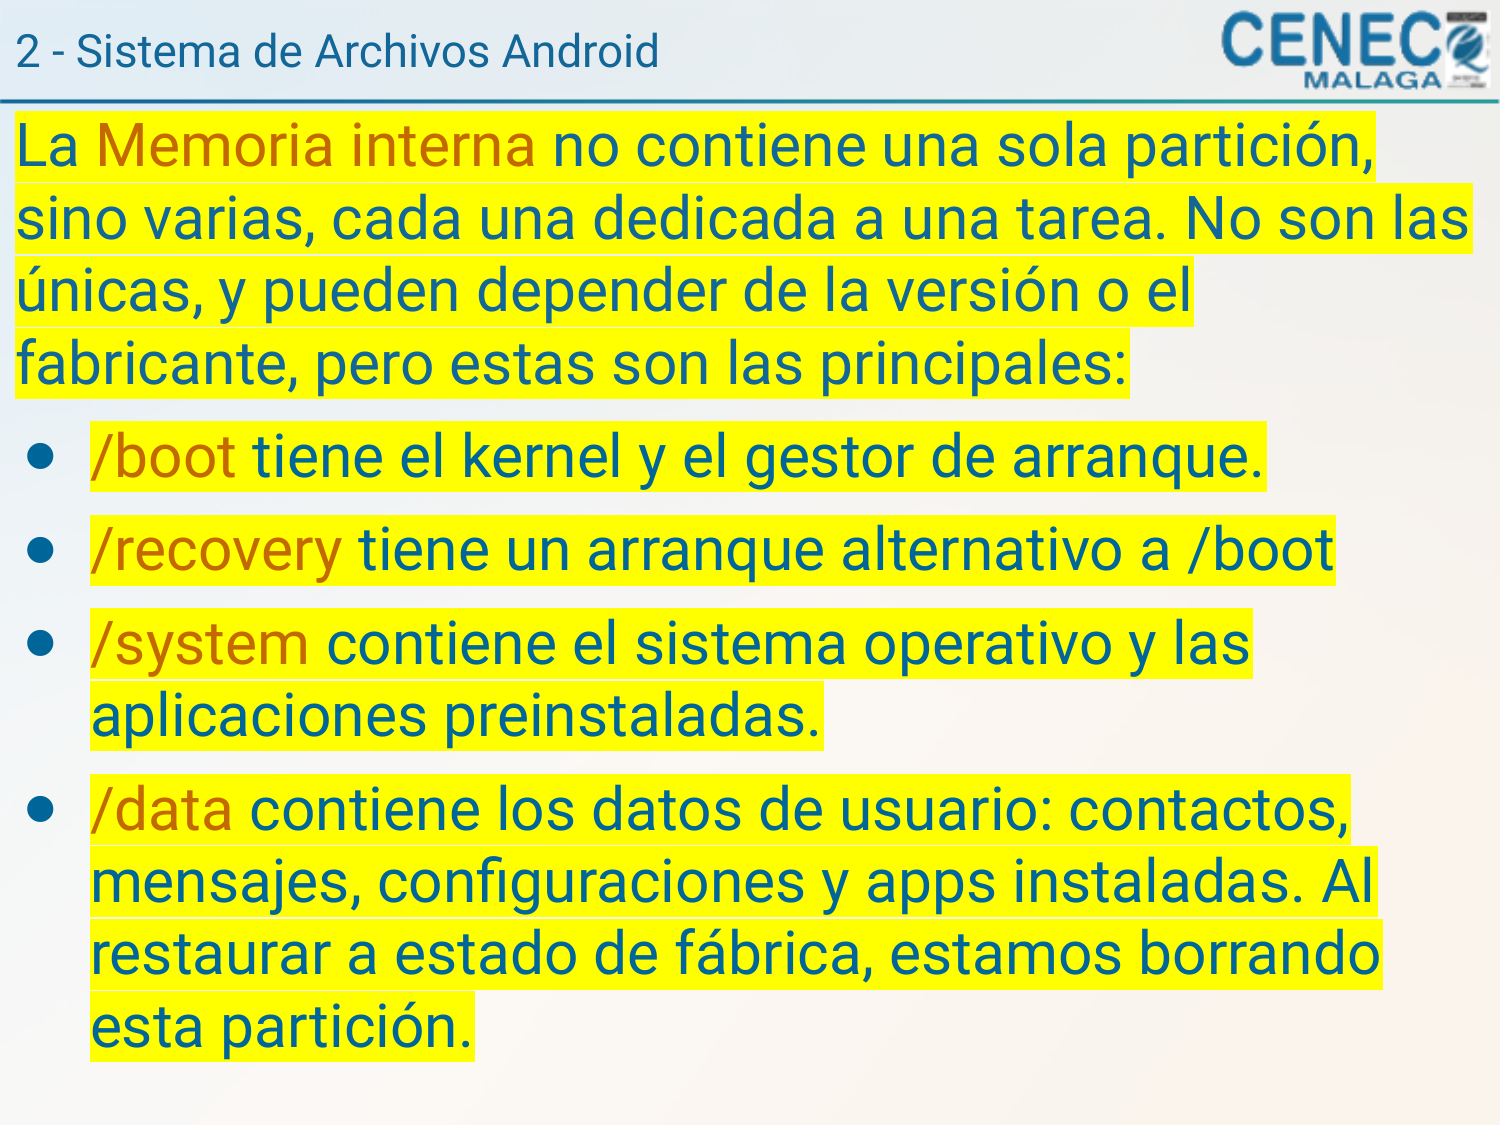

2 - Sistema de Archivos Android
La Memoria interna no contiene una sola partición, sino varias, cada una dedicada a una tarea. No son las únicas, y pueden depender de la versión o el fabricante, pero estas son las principales:
/boot tiene el kernel y el gestor de arranque.
/recovery tiene un arranque alternativo a /boot
/system contiene el sistema operativo y las aplicaciones preinstaladas.
/data contiene los datos de usuario: contactos, mensajes, configuraciones y apps instaladas. Al restaurar a estado de fábrica, estamos borrando esta partición.